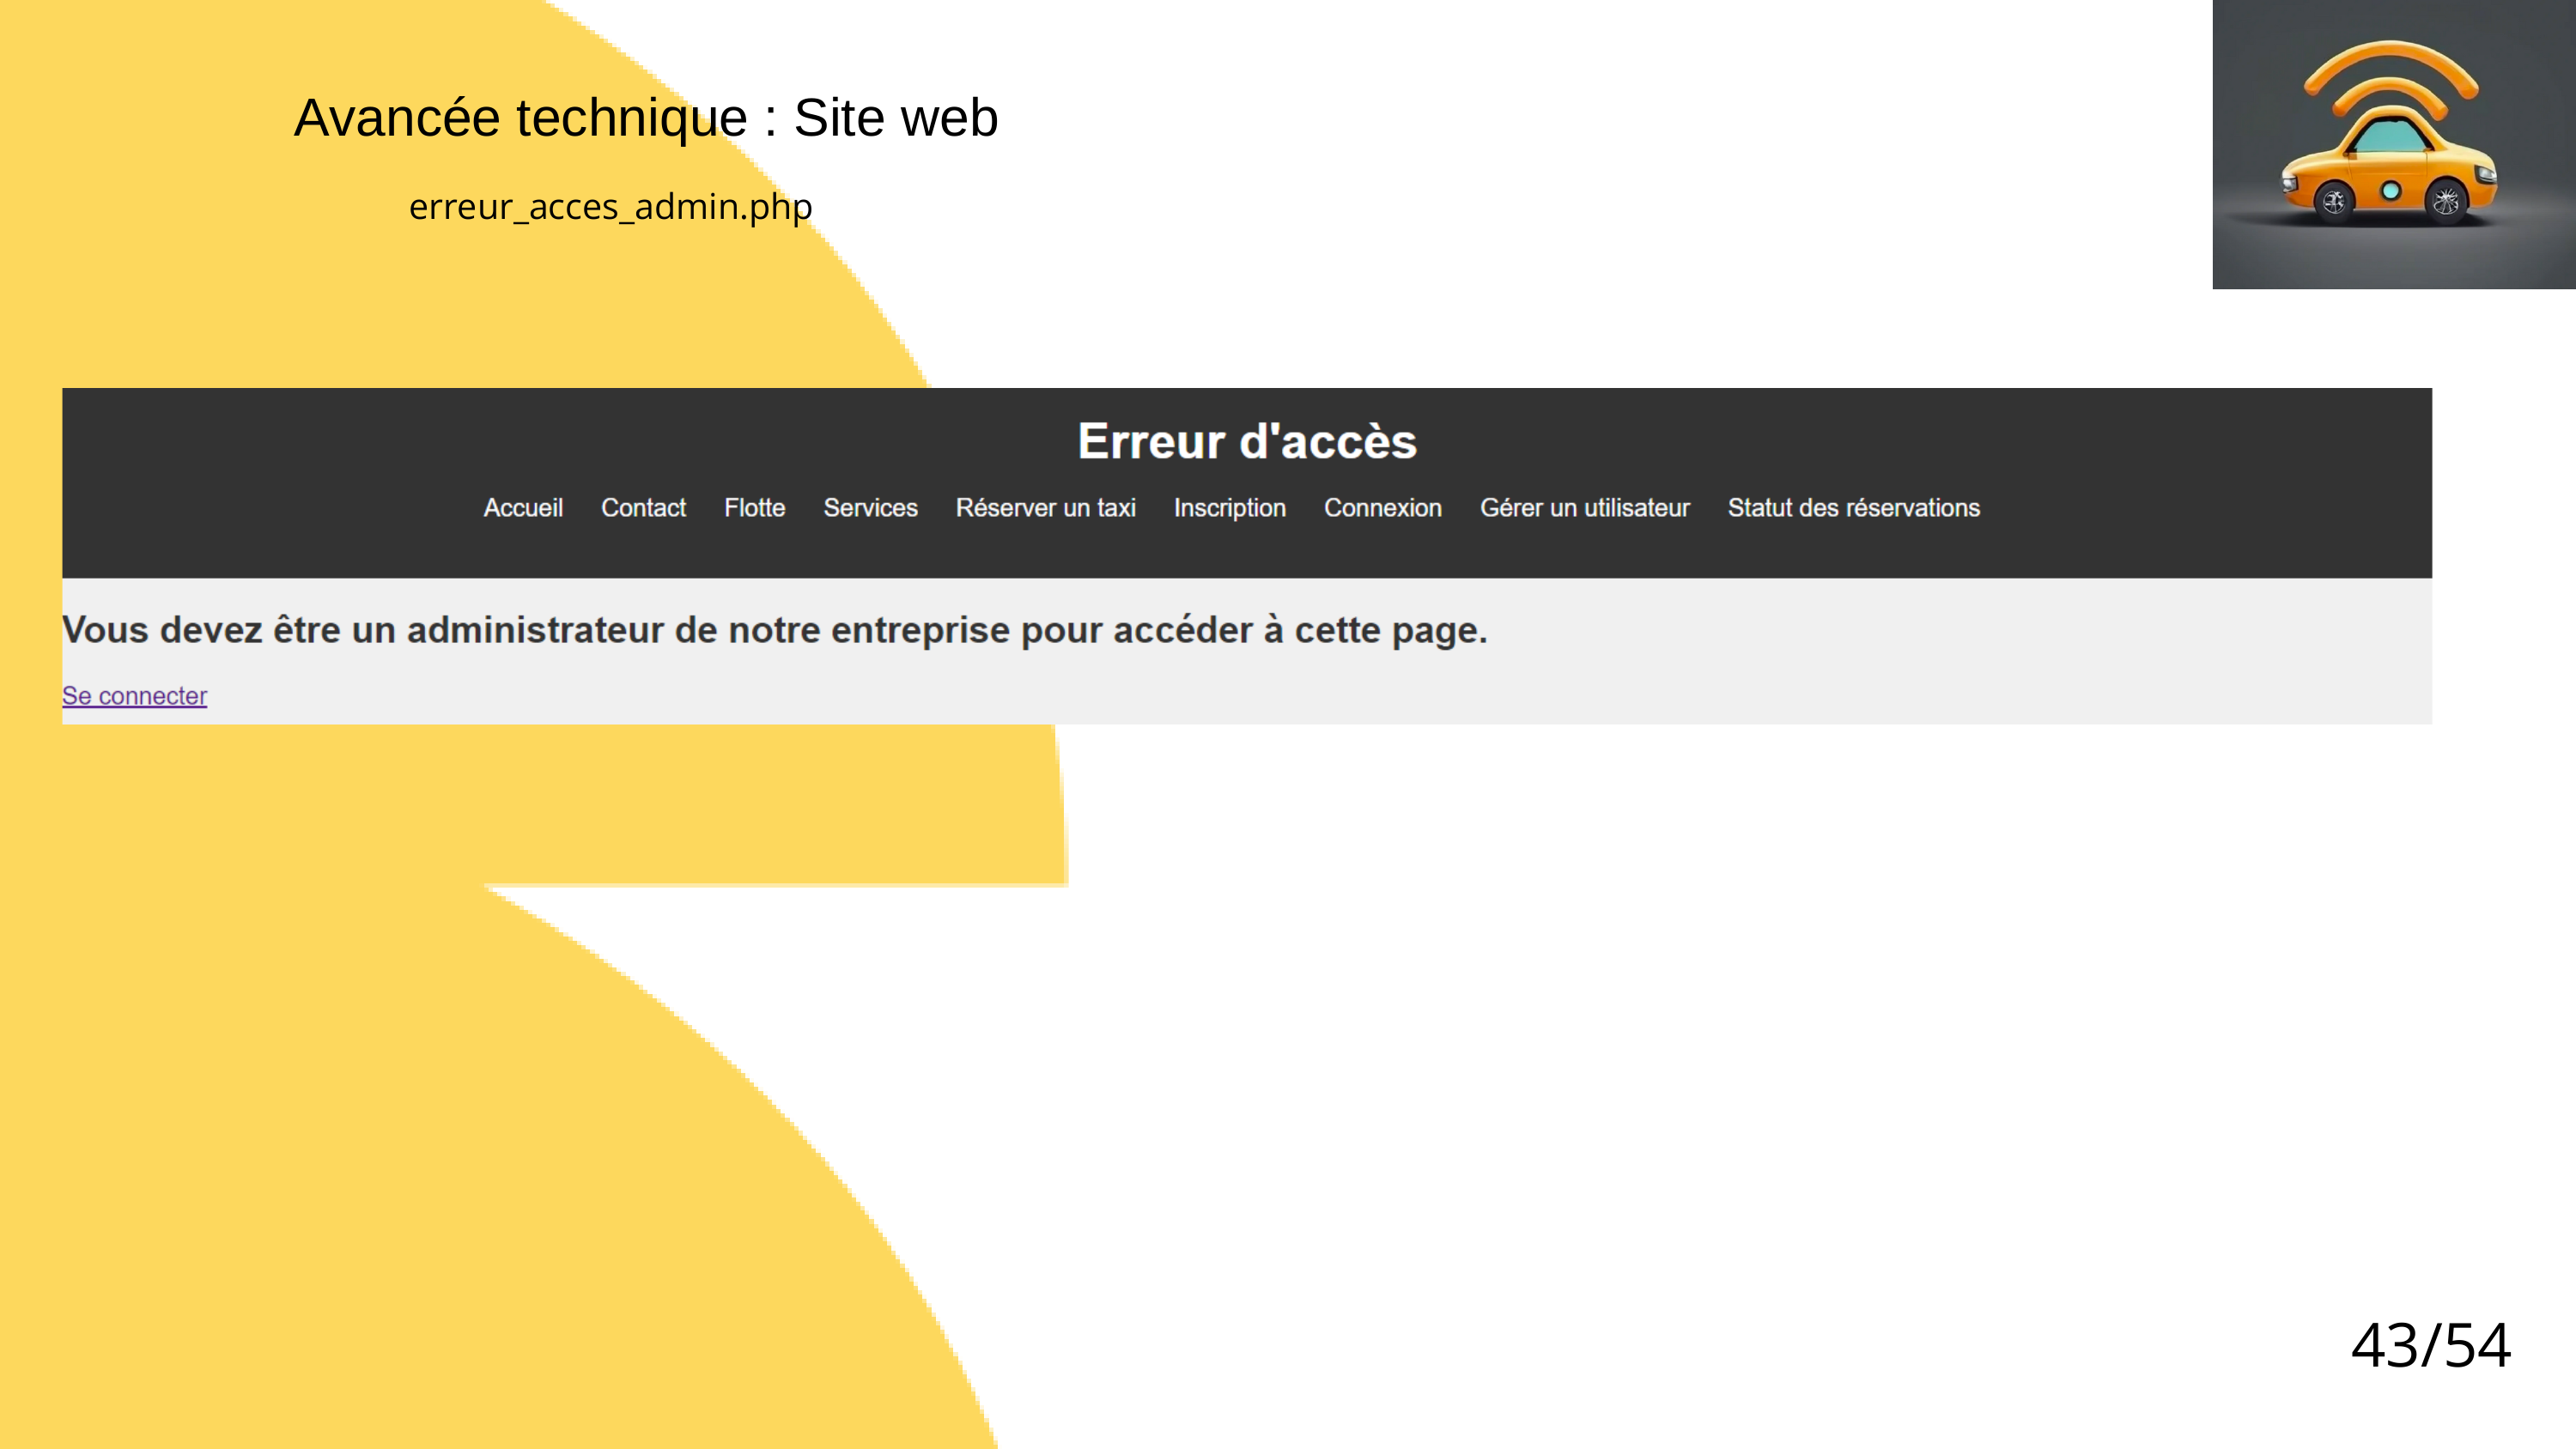

Avancée technique : Site web
erreur_acces_admin.php

43/54